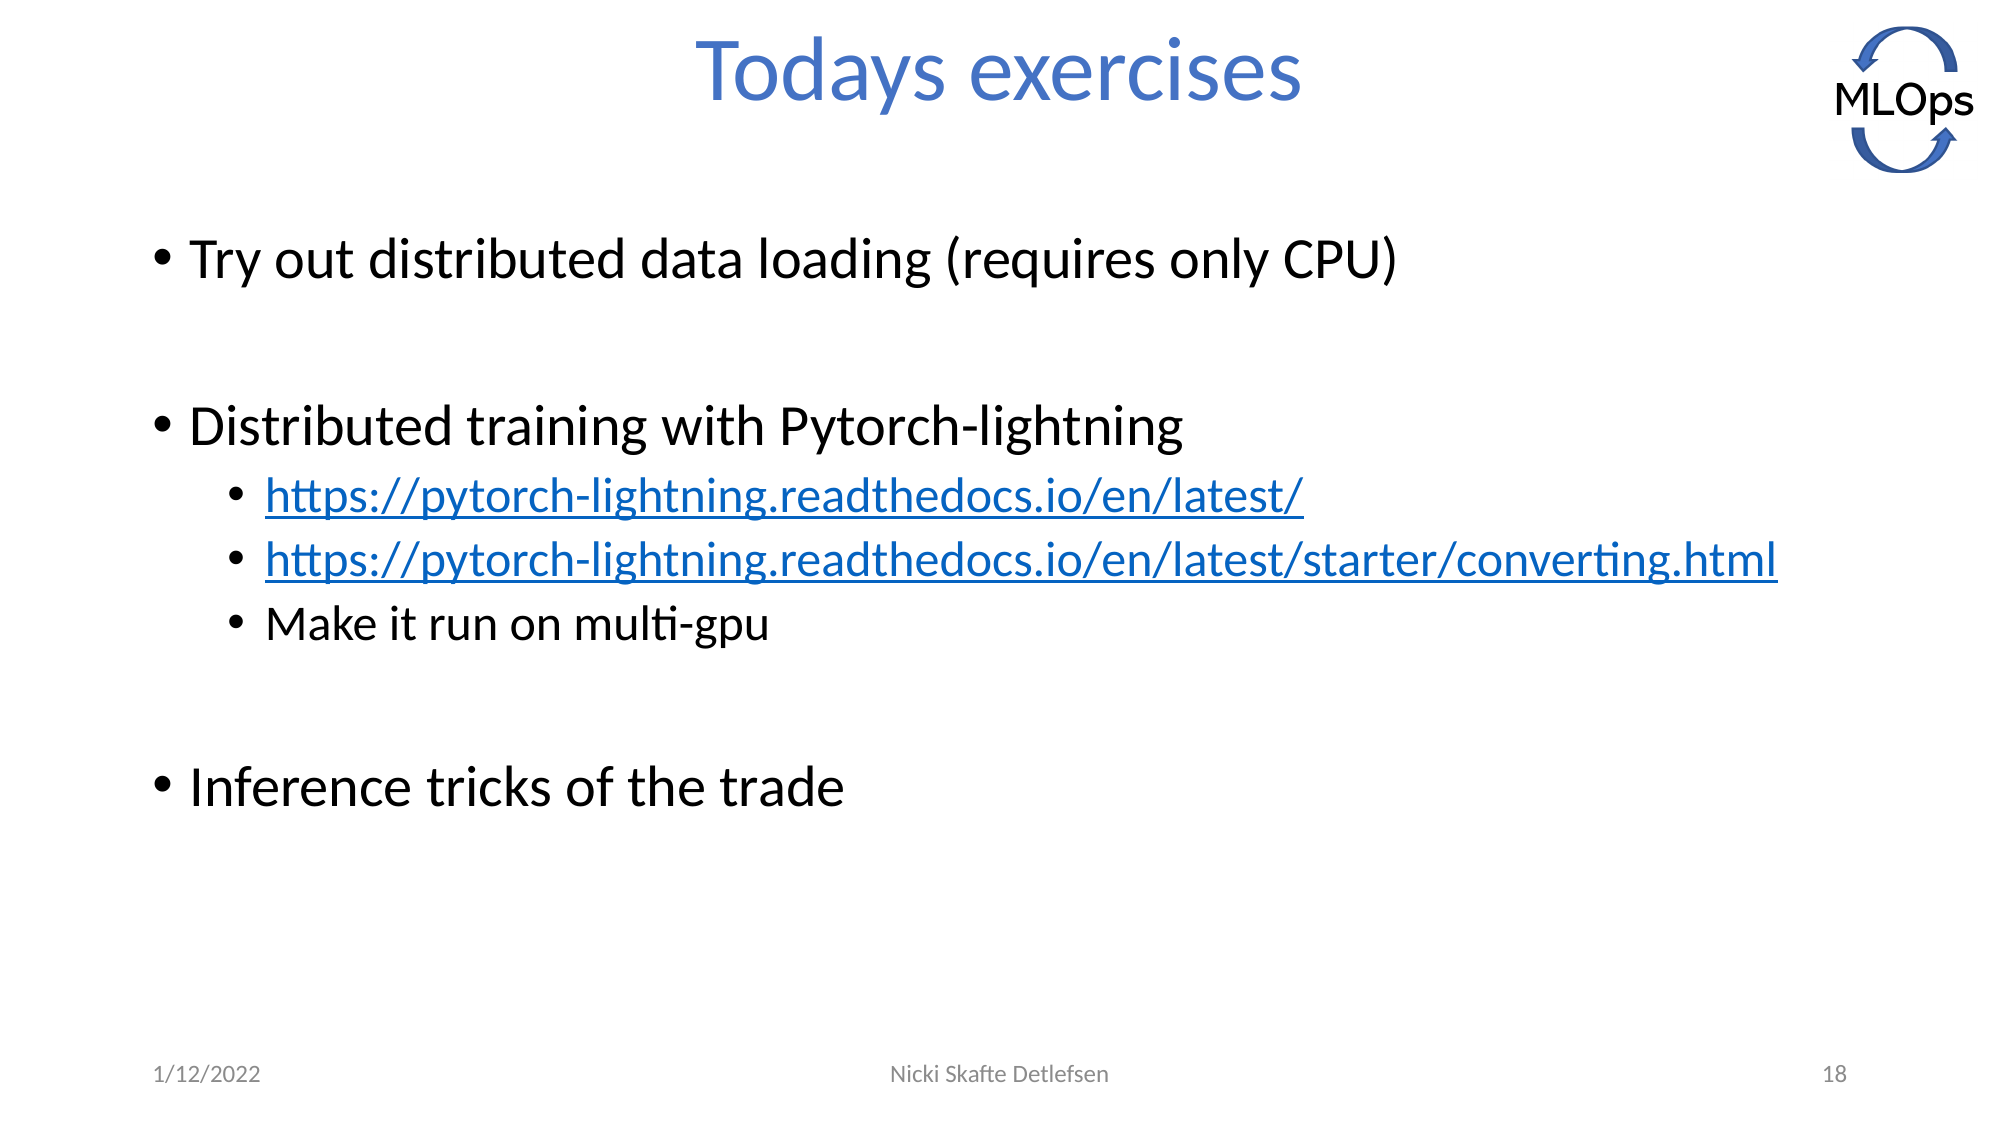

# Todays exercises
Try out distributed data loading (requires only CPU)

Distributed training with Pytorch-lightning
https://pytorch-lightning.readthedocs.io/en/latest/
https://pytorch-lightning.readthedocs.io/en/latest/starter/converting.html
Make it run on multi-gpu

Inference tricks of the trade
1/12/2022
Nicki Skafte Detlefsen
18